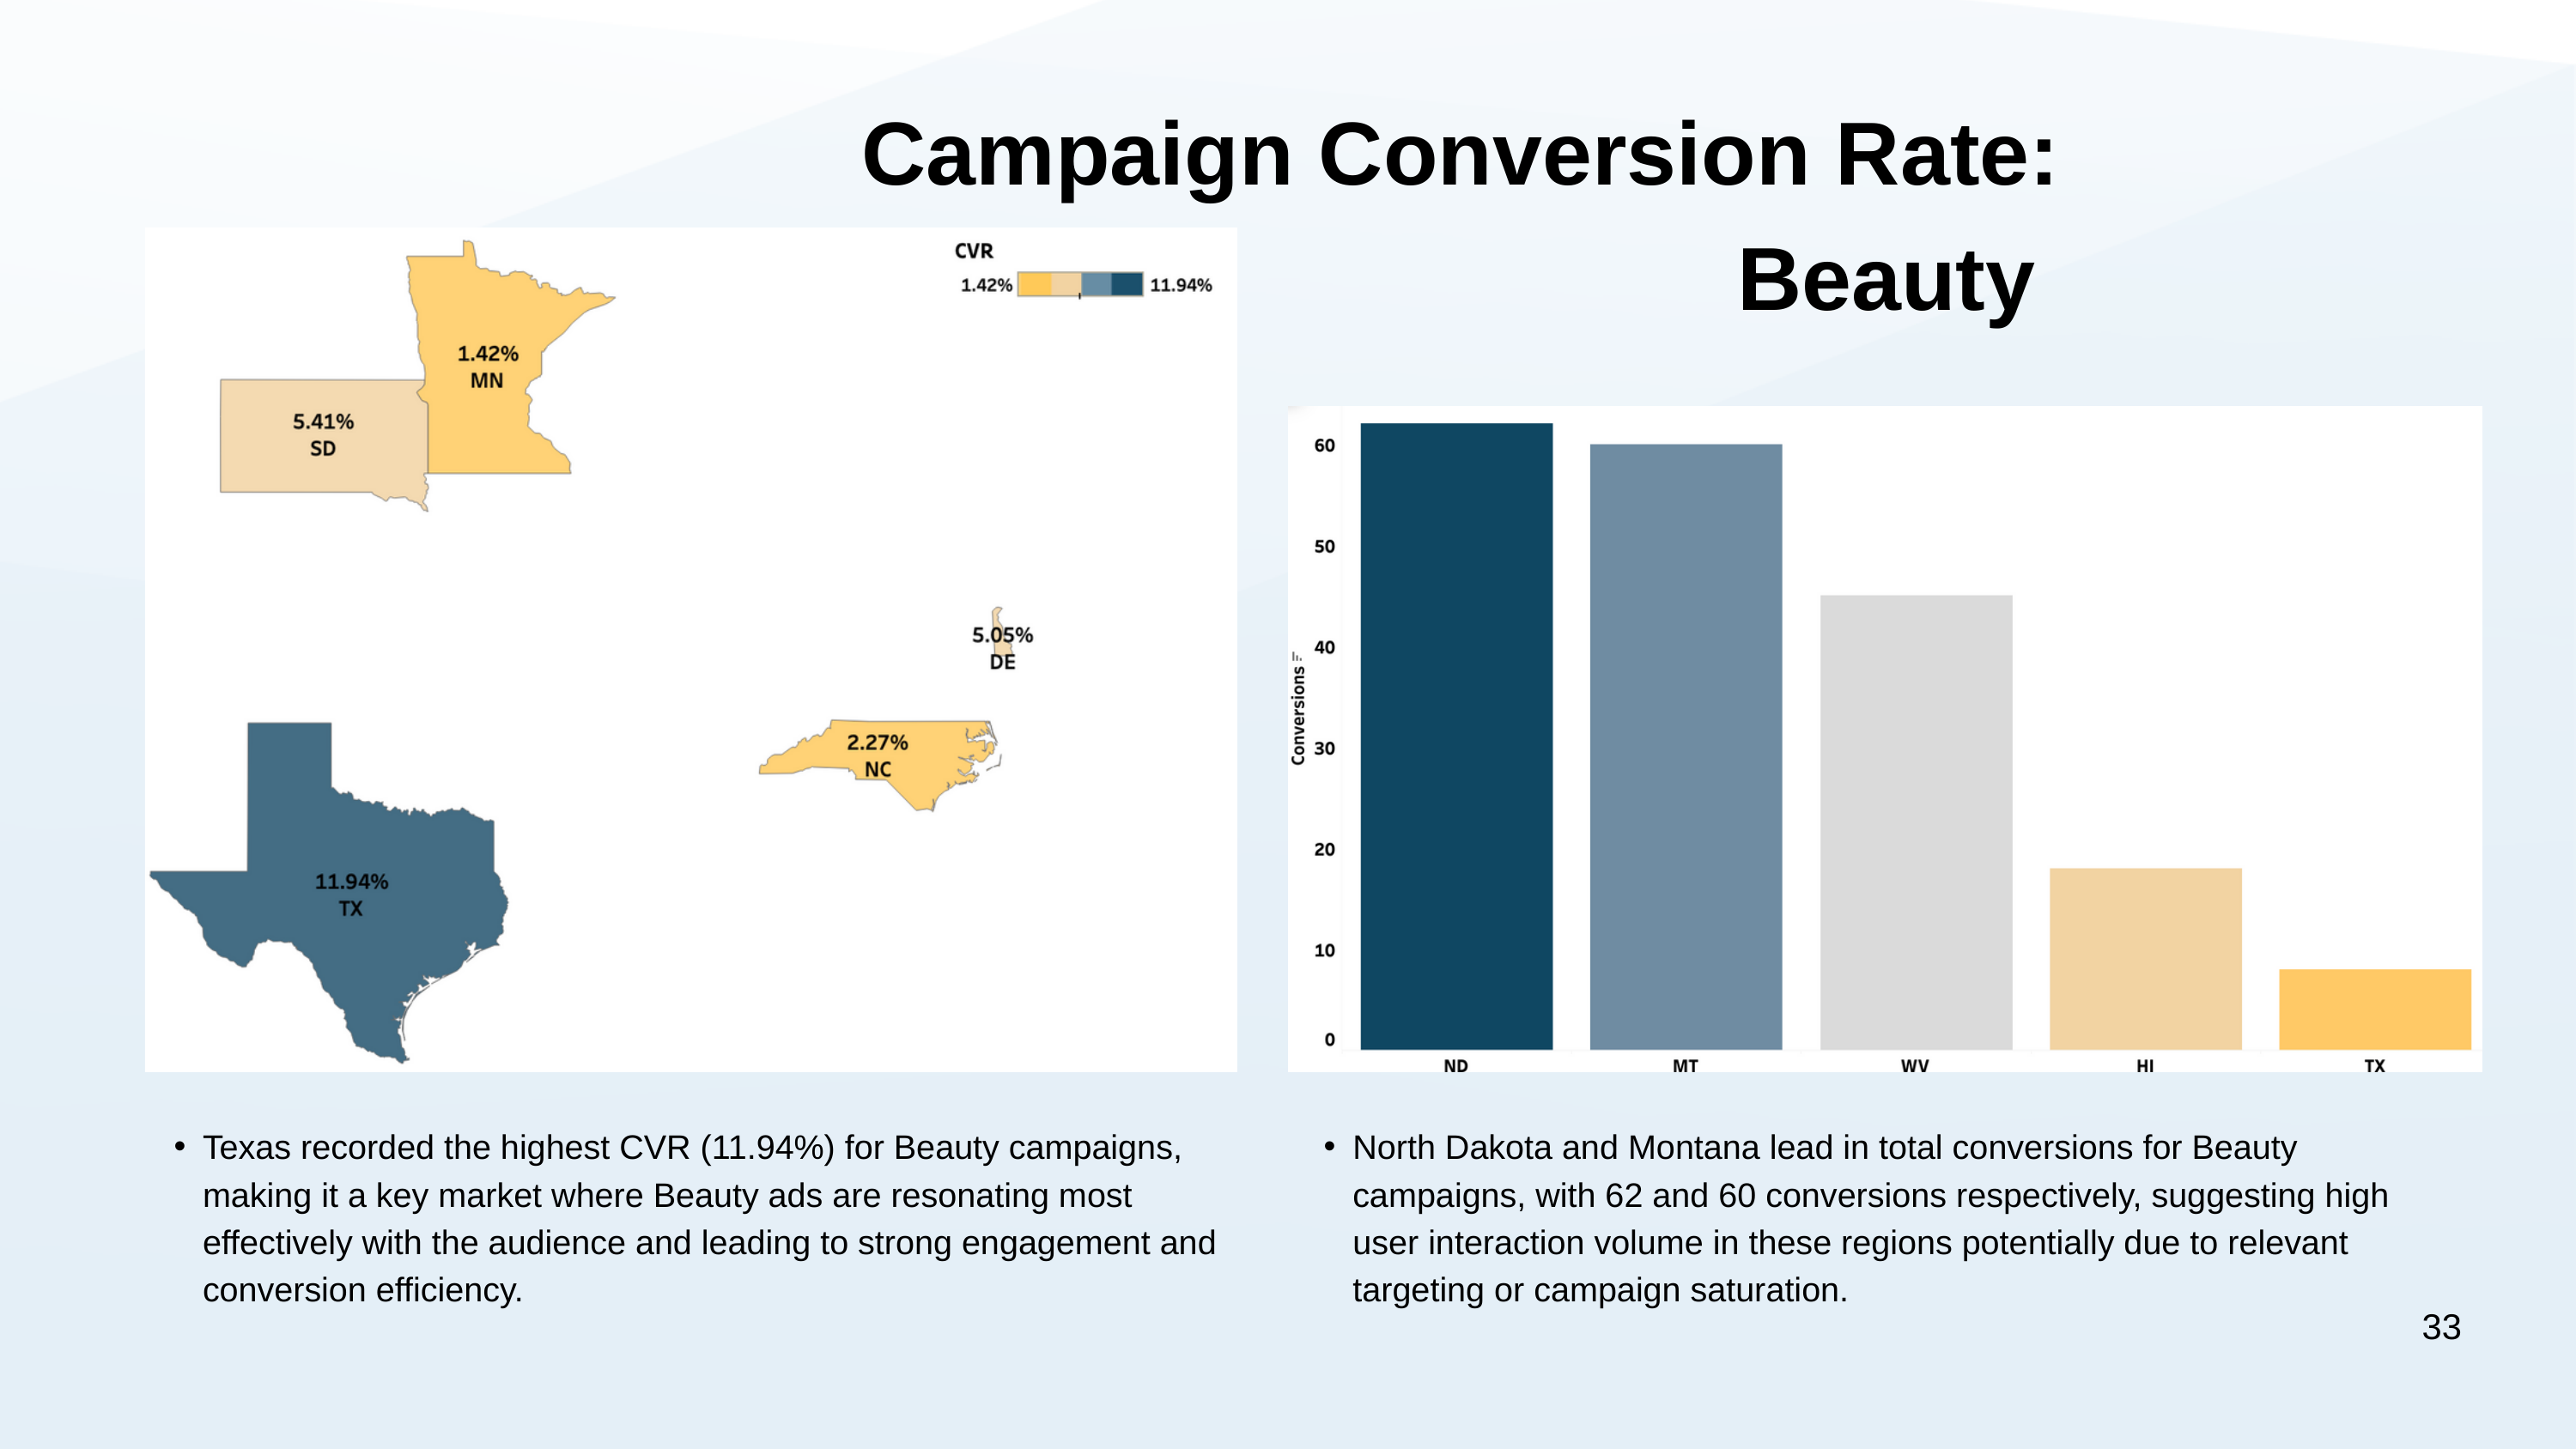

Campaign Conversion Rate: Beauty

North Dakota and Montana lead in total conversions for Beauty campaigns, with 62 and 60 conversions respectively, suggesting high user interaction volume in these regions potentially due to relevant targeting or campaign saturation.
Texas recorded the highest CVR (11.94%) for Beauty campaigns, making it a key market where Beauty ads are resonating most effectively with the audience and leading to strong engagement and conversion efficiency.
33